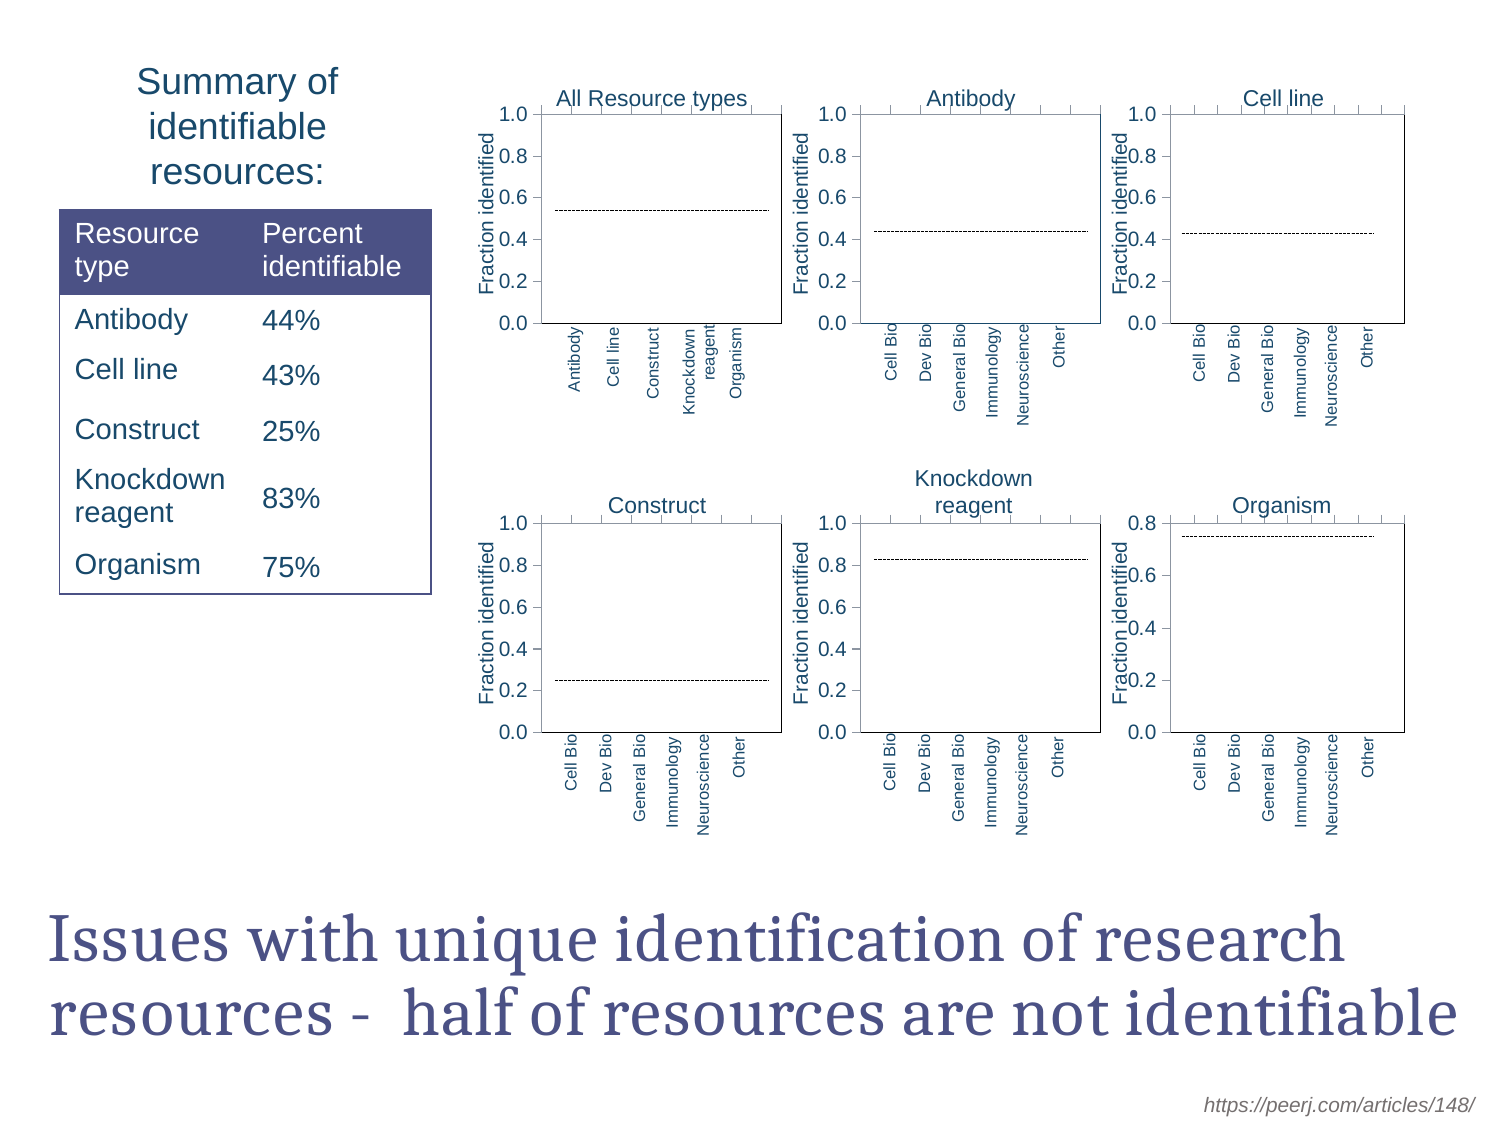

Summary of identifiable resources:

### Chart

| Category |  |  |
|---|---|---|

### Chart

| Category |  |  |
|---|---|---|

### Chart

| Category |  |  |
|---|---|---|
All Resource types
Antibody
Cell line
Fraction identified
Fraction identified
Fraction identified
| Resource type | Percent identifiable |
| --- | --- |
| Antibody | 44% |
| Cell line | 43% |
| Construct | 25% |
| Knockdown reagent | 83% |
| Organism | 75% |
Other
Cell Bio
Dev Bio
General Bio
Immunology
Neuroscience
Other
Cell Bio
Dev Bio
General Bio
Immunology
Neuroscience
Cell line
Antibody
Knockdown
reagent
Construct
Organism
Knockdown reagent

### Chart

| Category |  |  |
|---|---|---|

### Chart

| Category |  |  |
|---|---|---|

### Chart

| Category |  |  |
|---|---|---|
Construct
Organism
Fraction identified
Fraction identified
Fraction identified
Other
Cell Bio
Dev Bio
General Bio
Immunology
Neuroscience
Other
Cell Bio
Dev Bio
General Bio
Immunology
Neuroscience
Other
Cell Bio
Dev Bio
General Bio
Immunology
Neuroscience
# Issues with unique identification of research resources -  half of resources are not identifiable
https://peerj.com/articles/148/